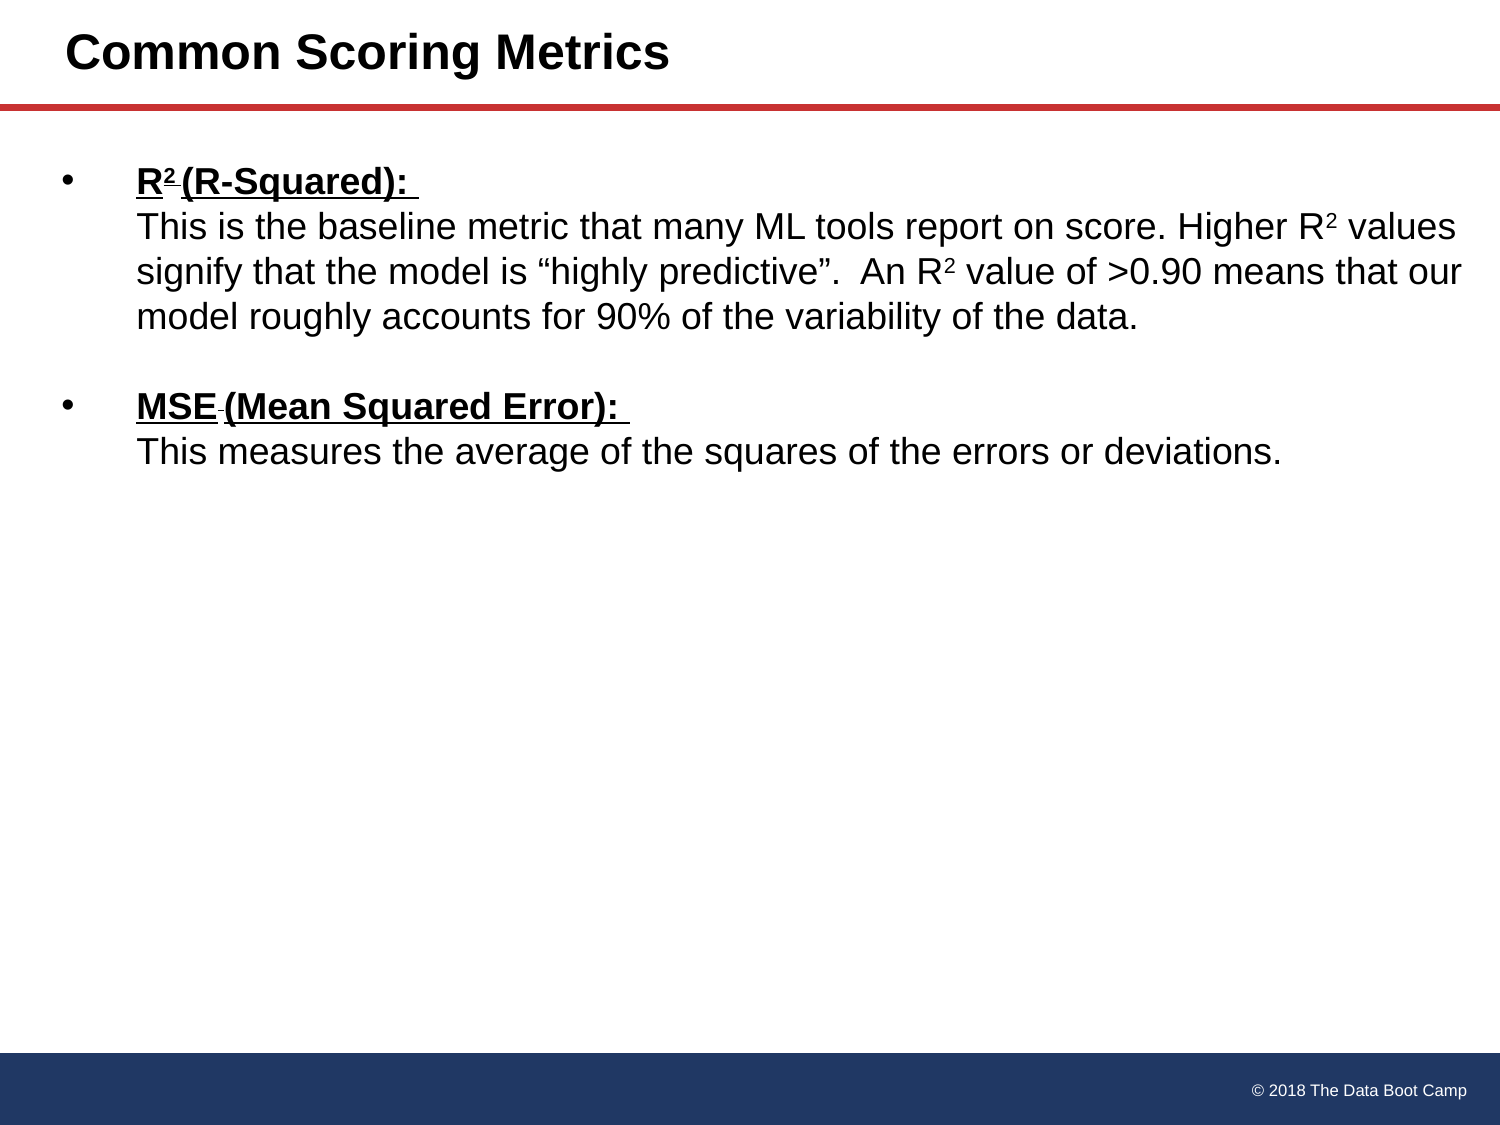

# Common Scoring Metrics
R2 (R-Squared):
This is the baseline metric that many ML tools report on score. Higher R2 values signify that the model is “highly predictive”.  An R2 value of >0.90 means that our model roughly accounts for 90% of the variability of the data.

MSE (Mean Squared Error):
This measures the average of the squares of the errors or deviations.